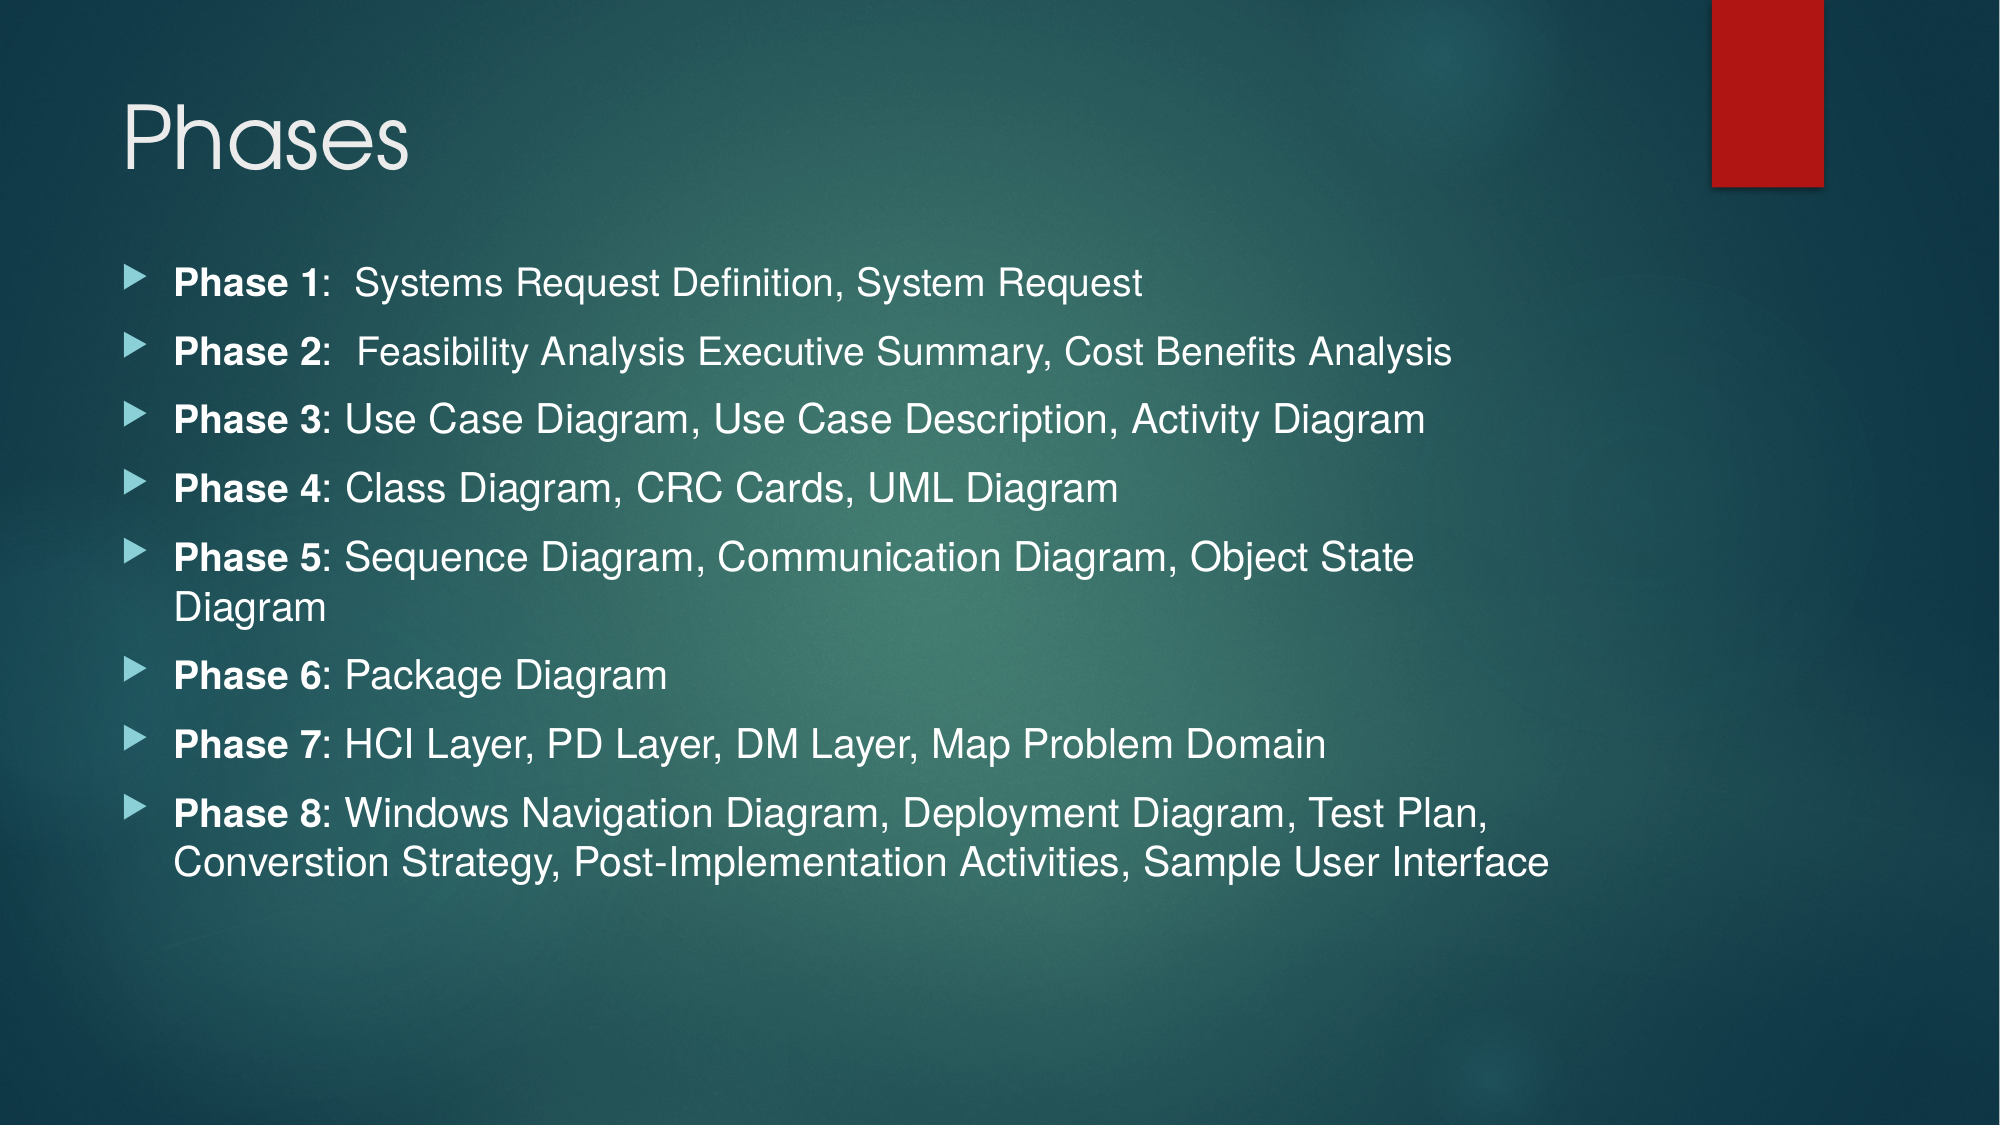

# Phases
Phase 1:  Systems Request Definition, System Request
Phase 2:  Feasibility Analysis Executive Summary, Cost Benefits Analysis
Phase 3: Use Case Diagram, Use Case Description, Activity Diagram
Phase 4: Class Diagram, CRC Cards, UML Diagram
Phase 5: Sequence Diagram, Communication Diagram, Object State Diagram
Phase 6: Package Diagram
Phase 7: HCI Layer, PD Layer, DM Layer, Map Problem Domain
Phase 8: Windows Navigation Diagram, Deployment Diagram, Test Plan, Converstion Strategy, Post-Implementation Activities, Sample User Interface